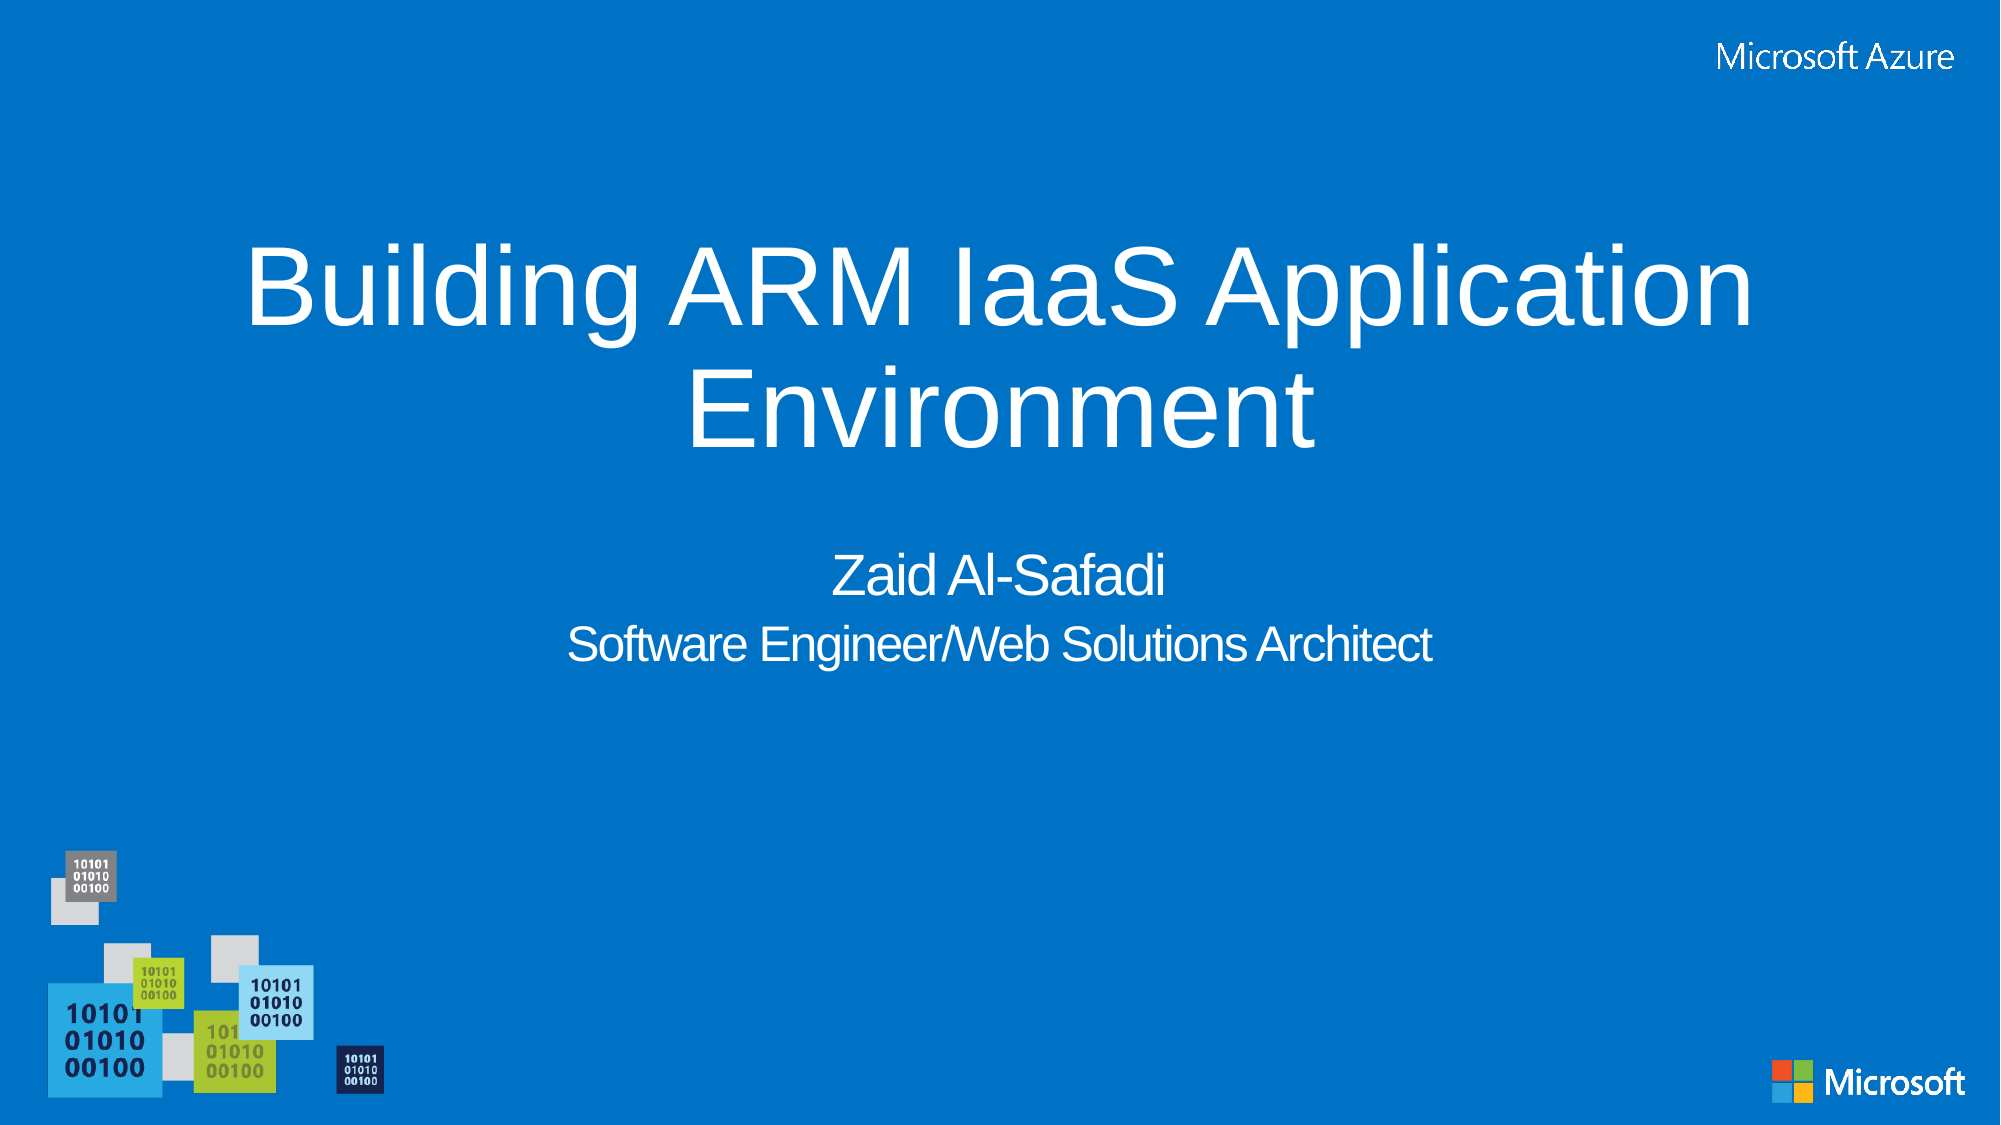

# Building ARM IaaS Application Environment
Zaid Al-Safadi
Software Engineer/Web Solutions Architect